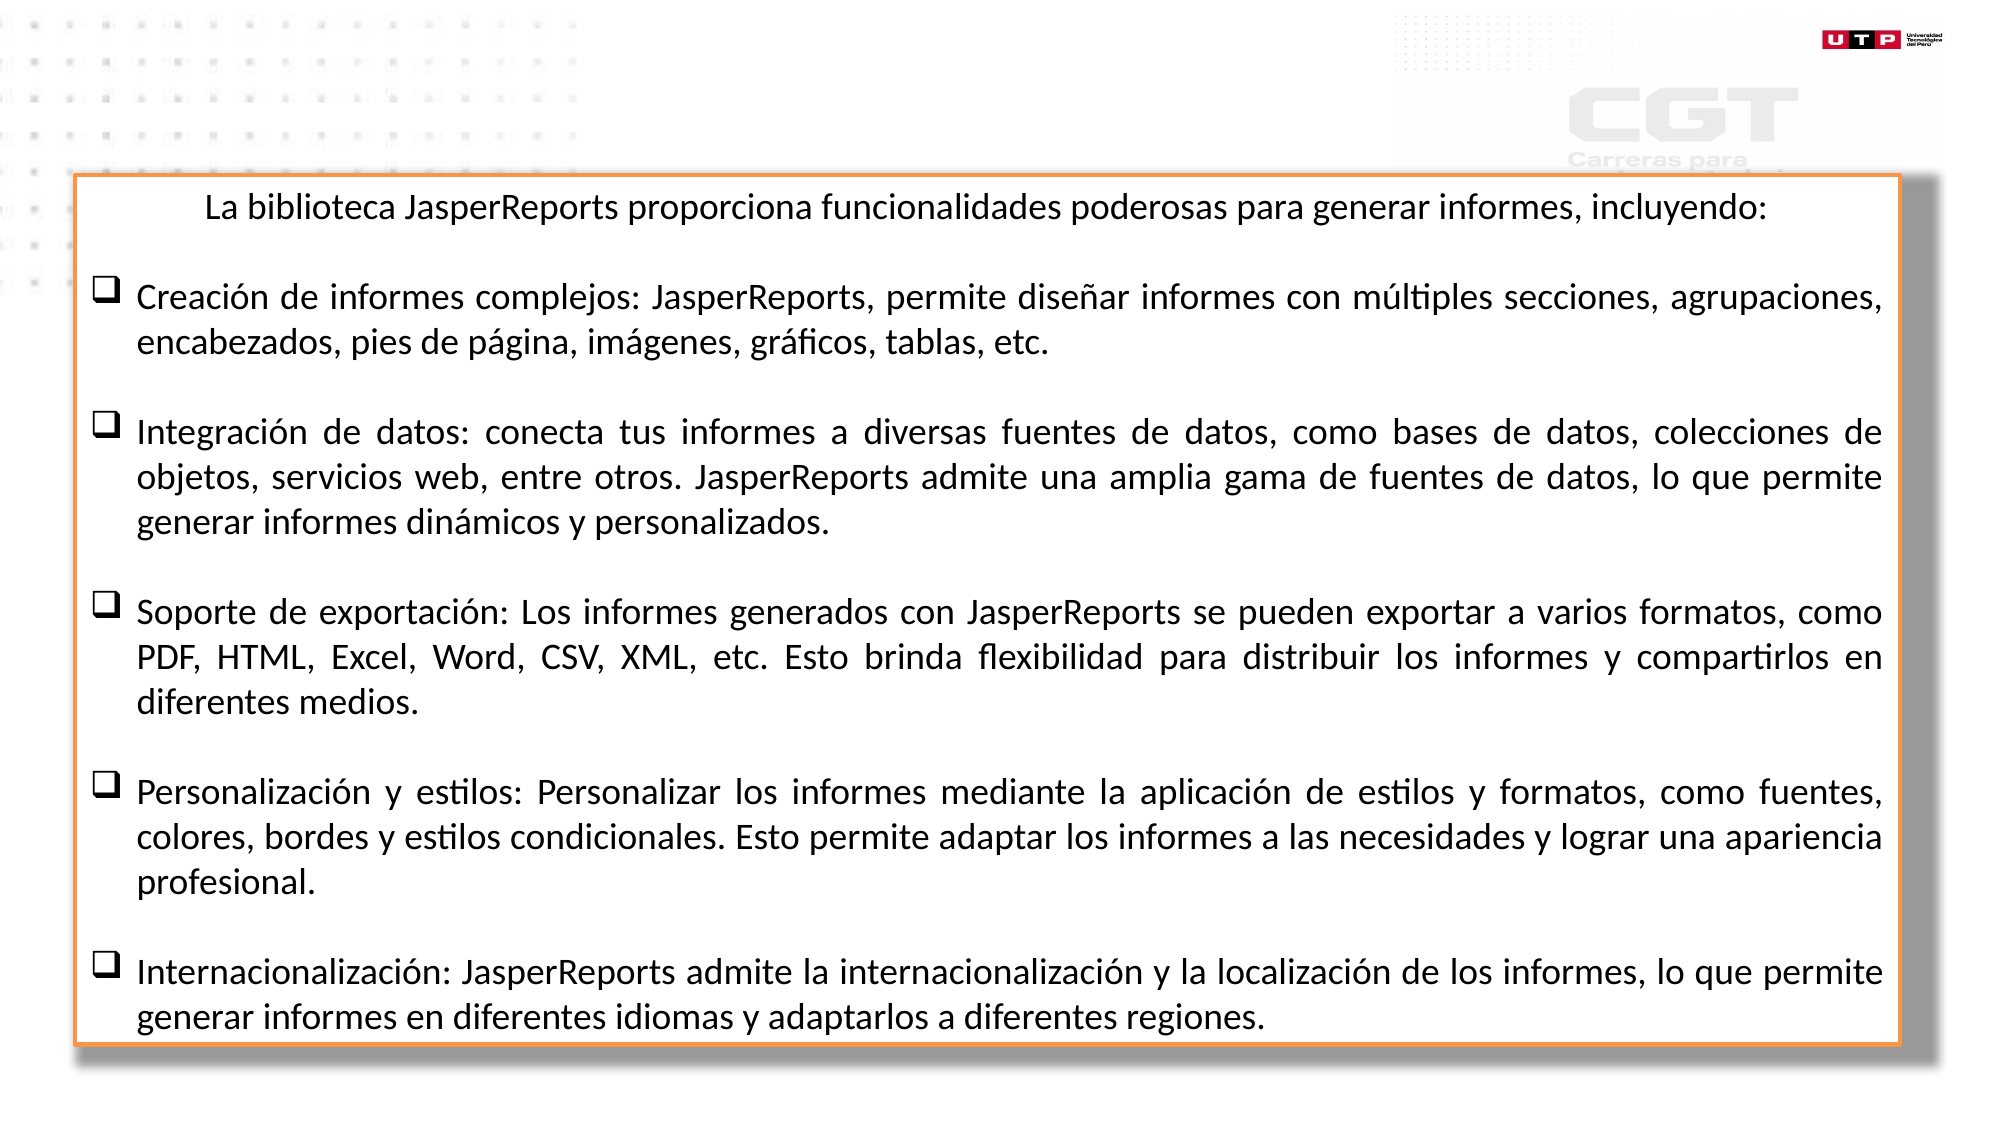

La biblioteca JasperReports proporciona funcionalidades poderosas para generar informes, incluyendo:

Creación de informes complejos: JasperReports, permite diseñar informes con múltiples secciones, agrupaciones, encabezados, pies de página, imágenes, gráficos, tablas, etc.

Integración de datos: conecta tus informes a diversas fuentes de datos, como bases de datos, colecciones de objetos, servicios web, entre otros. JasperReports admite una amplia gama de fuentes de datos, lo que permite generar informes dinámicos y personalizados.

Soporte de exportación: Los informes generados con JasperReports se pueden exportar a varios formatos, como PDF, HTML, Excel, Word, CSV, XML, etc. Esto brinda flexibilidad para distribuir los informes y compartirlos en diferentes medios.

Personalización y estilos: Personalizar los informes mediante la aplicación de estilos y formatos, como fuentes, colores, bordes y estilos condicionales. Esto permite adaptar los informes a las necesidades y lograr una apariencia profesional.

Internacionalización: JasperReports admite la internacionalización y la localización de los informes, lo que permite generar informes en diferentes idiomas y adaptarlos a diferentes regiones.